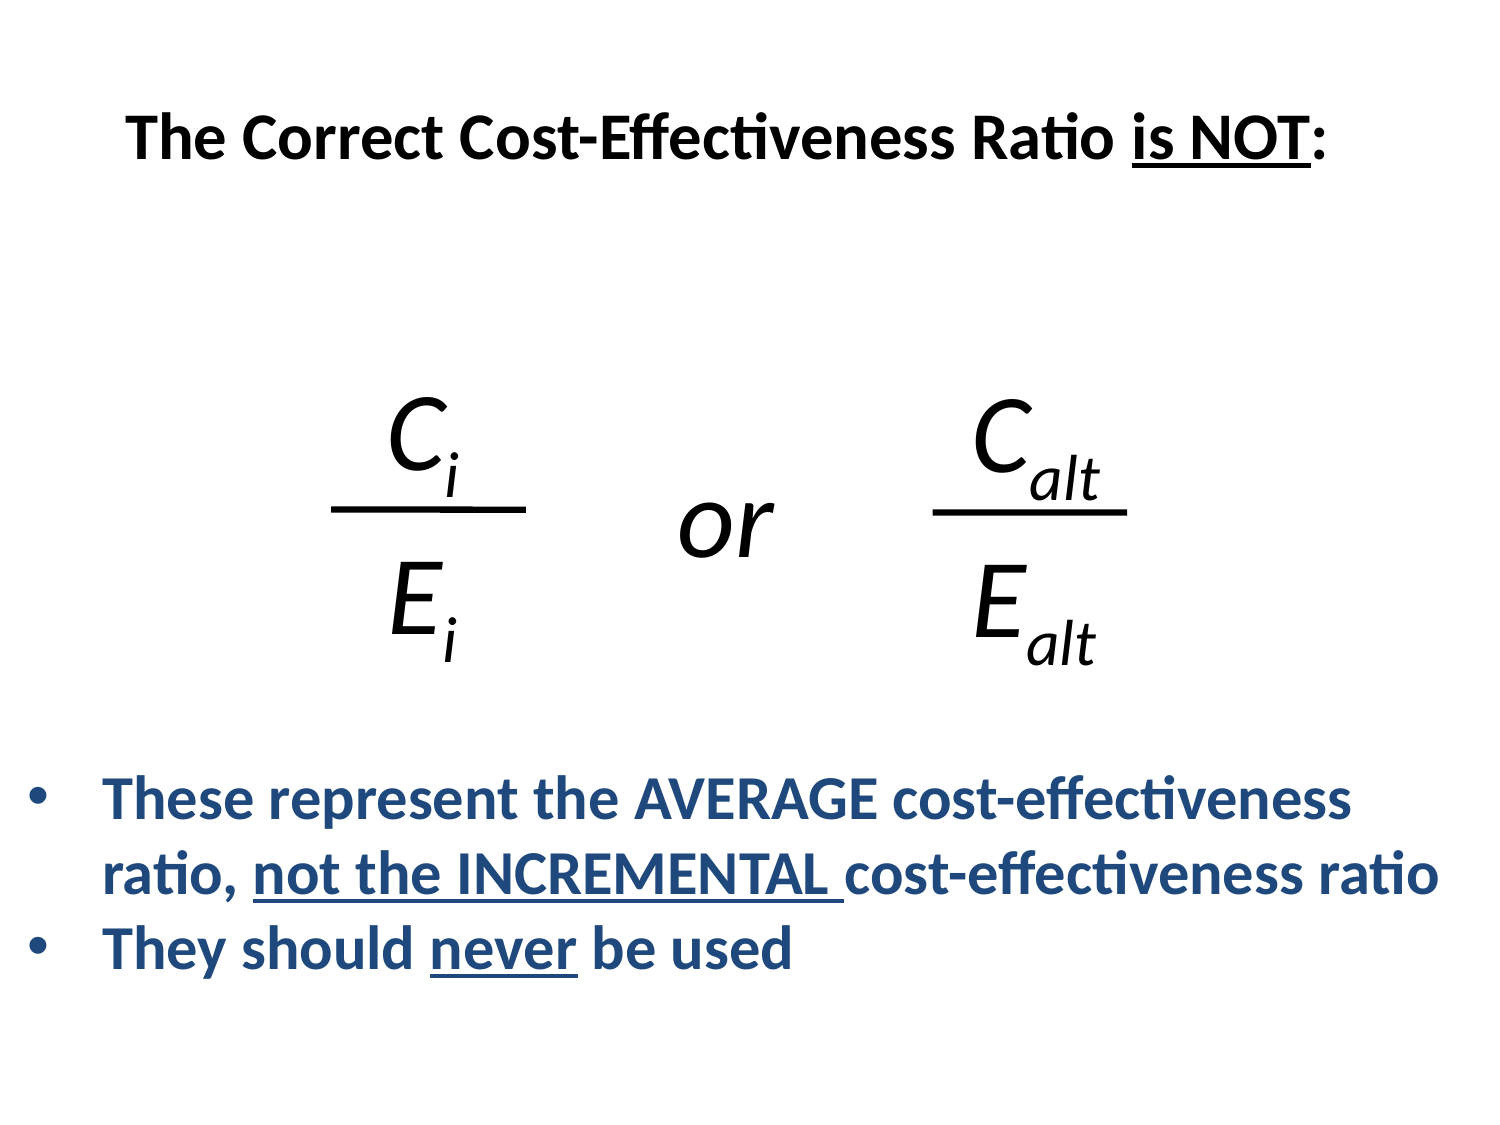

# The Correct Cost-Effectiveness Ratio is NOT:
Ci
Calt
or

Ei
Ealt
These represent the AVERAGE cost-effectiveness ratio, not the INCREMENTAL cost-effectiveness ratio
They should never be used